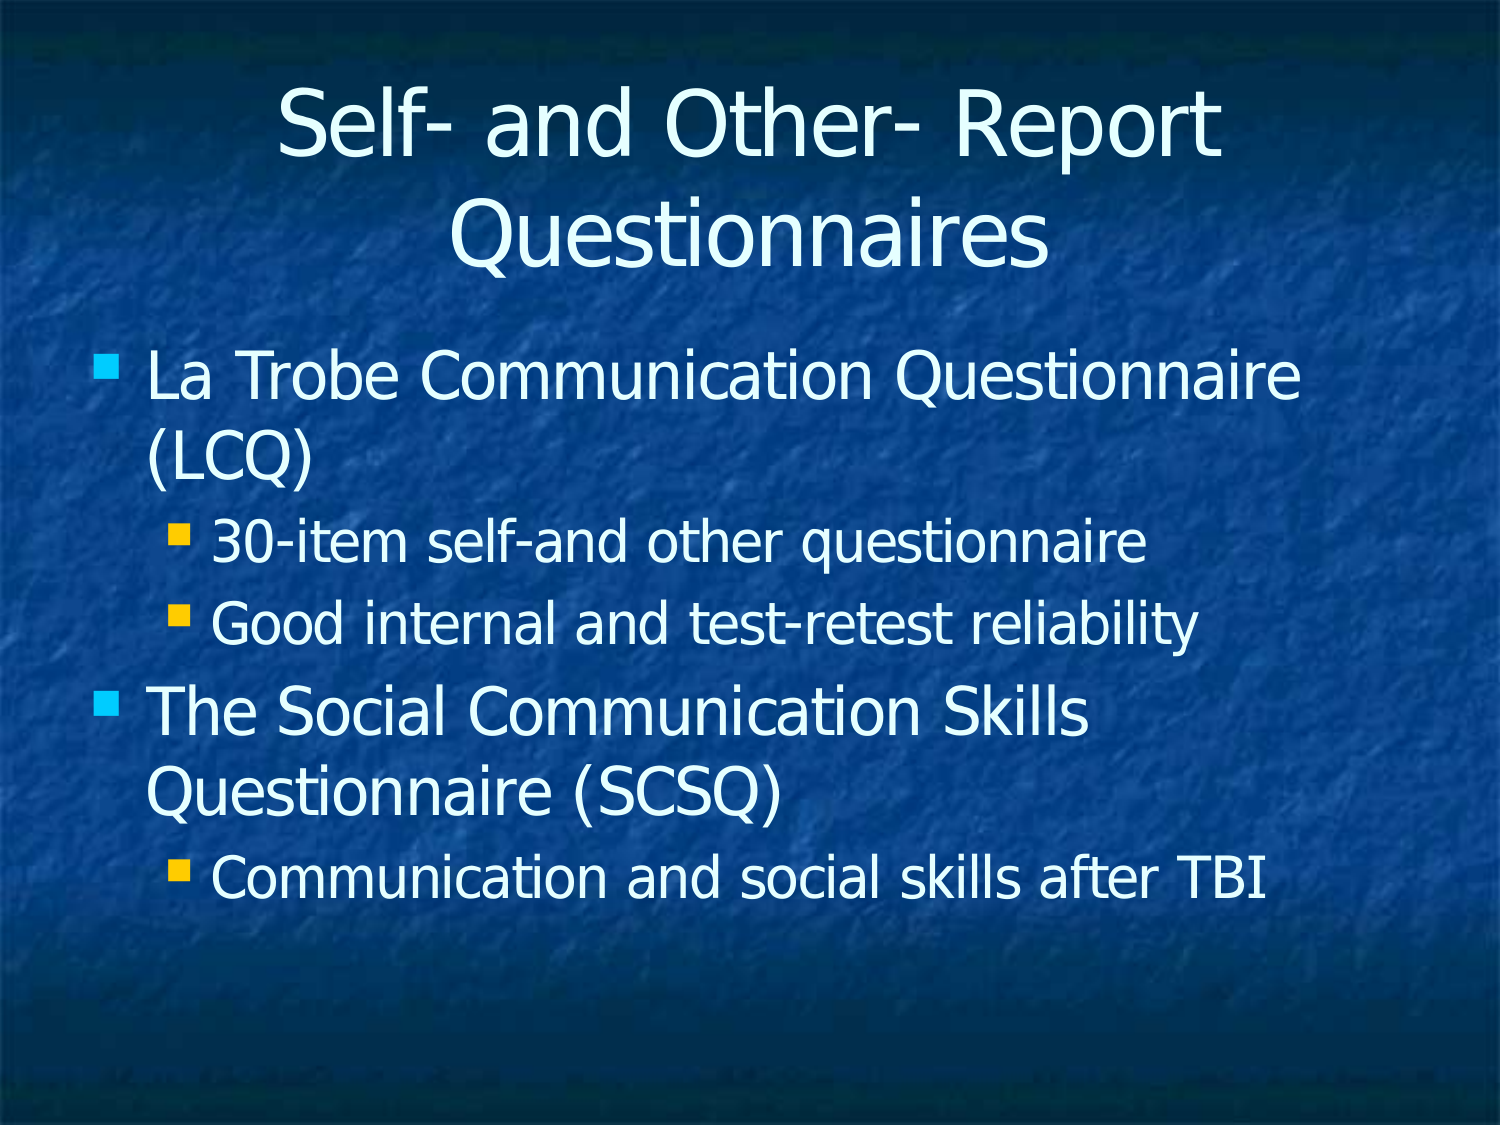

# Self- and Other- Report Questionnaires
La Trobe Communication Questionnaire (LCQ)
30-item self-and other questionnaire
Good internal and test-retest reliability
The Social Communication Skills Questionnaire (SCSQ)
Communication and social skills after TBI